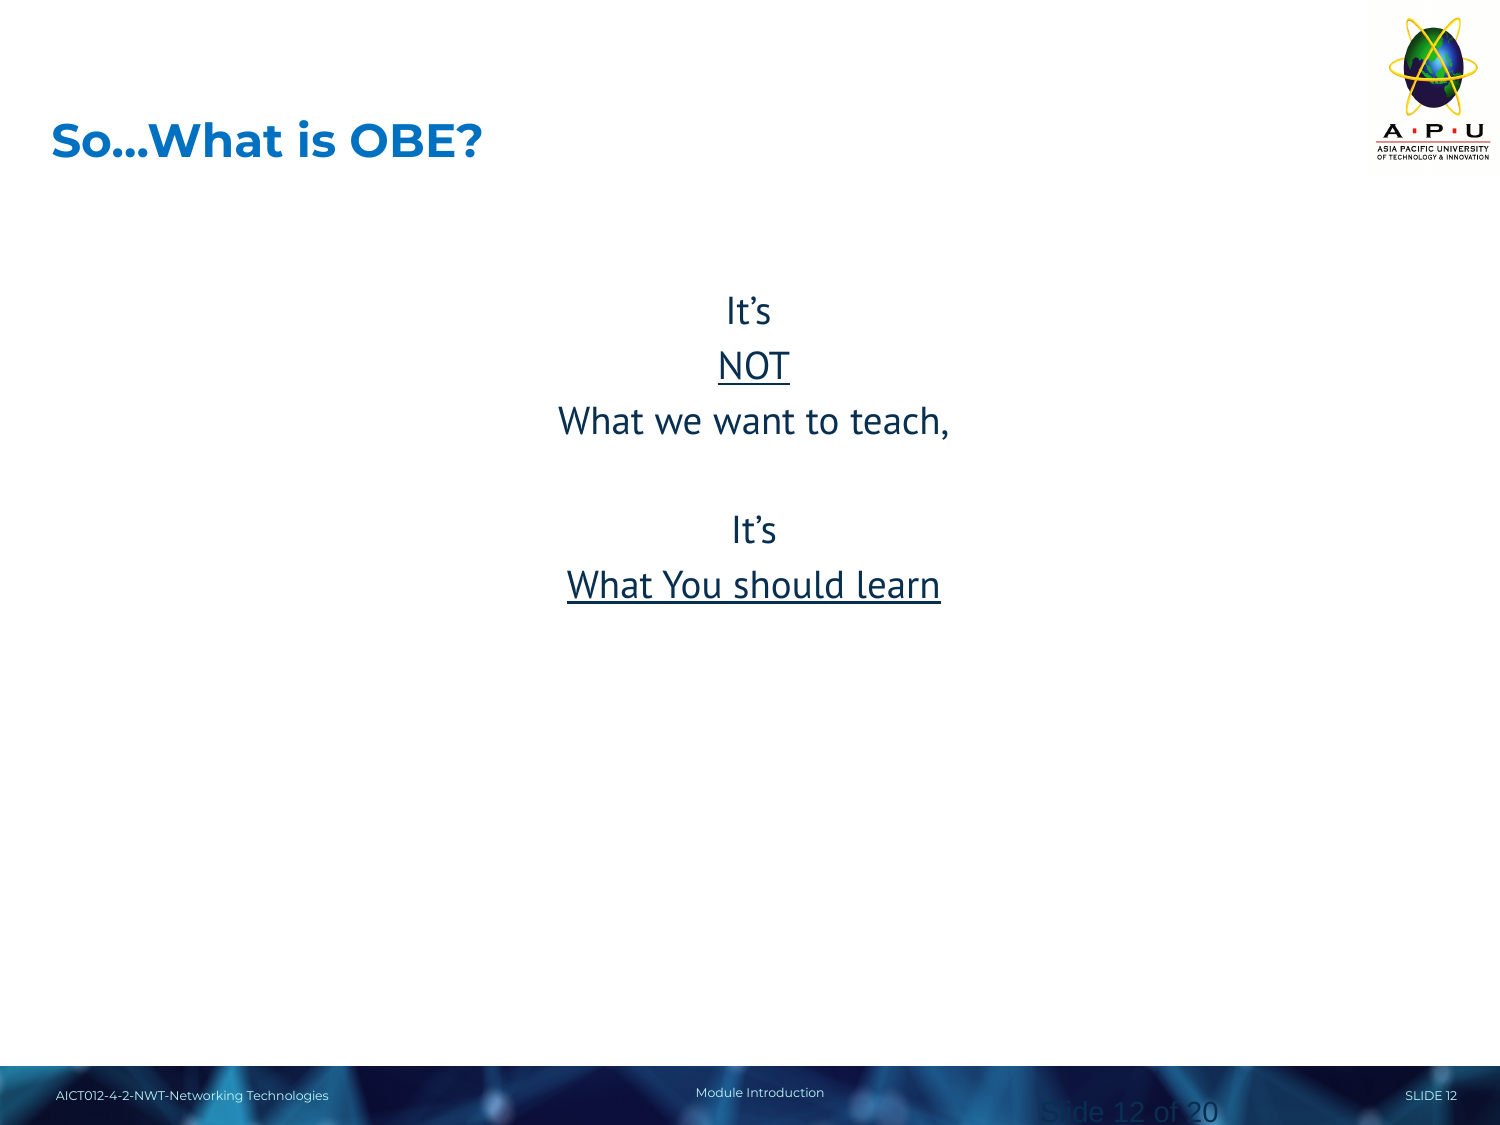

# So…What is OBE?
It’s
NOT
What we want to teach,

It’s
What You should learn
Slide 12 of 20